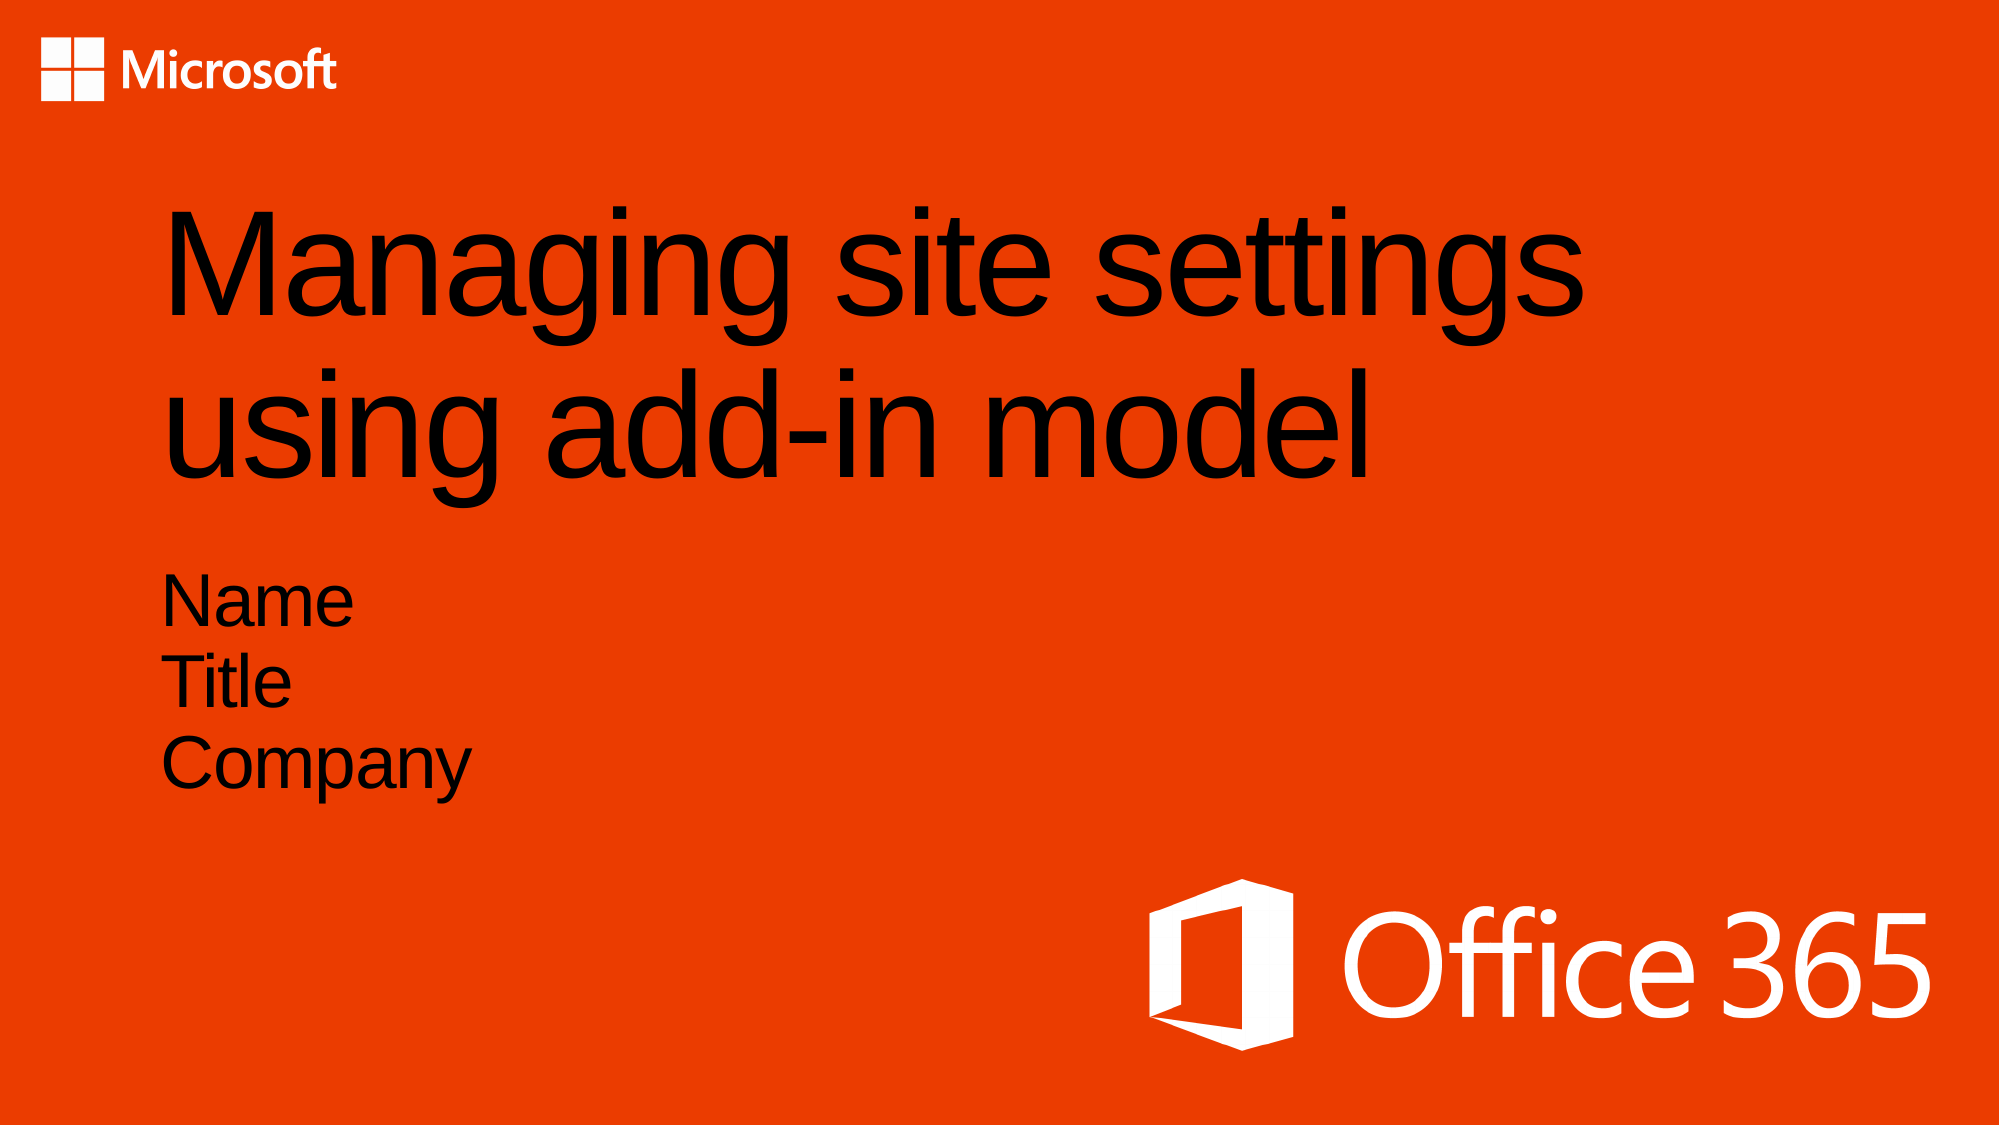

# Managing site settings using add-in model
Name
Title
Company